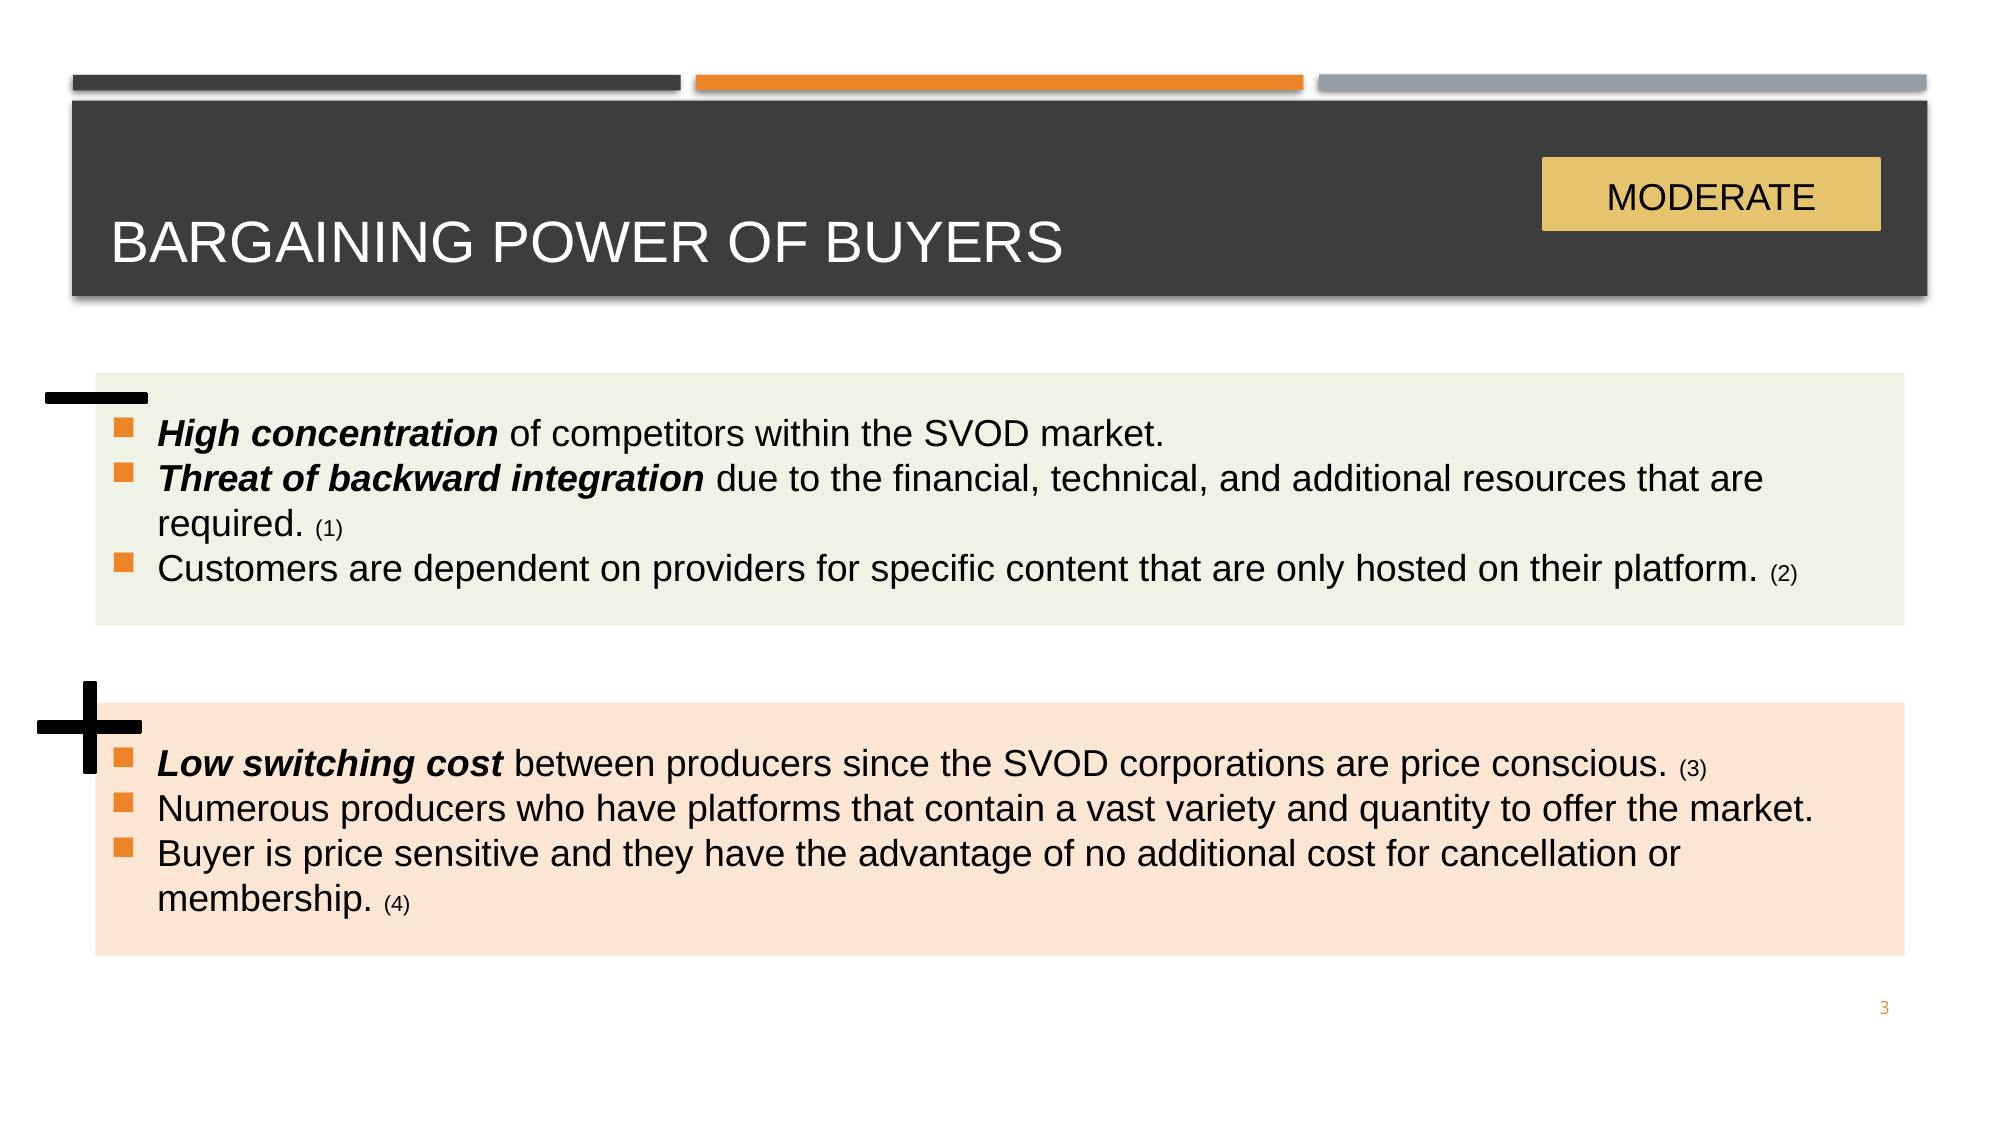

# Bargaining power of buyers
MODERATE
High concentration of competitors within the SVOD market.
Threat of backward integration due to the financial, technical, and additional resources that are required. (1)
Customers are dependent on providers for specific content that are only hosted on their platform. (2)

Low switching cost between producers since the SVOD corporations are price conscious. (3)
Numerous producers who have platforms that contain a vast variety and quantity to offer the market.
Buyer is price sensitive and they have the advantage of no additional cost for cancellation or membership. (4)
3